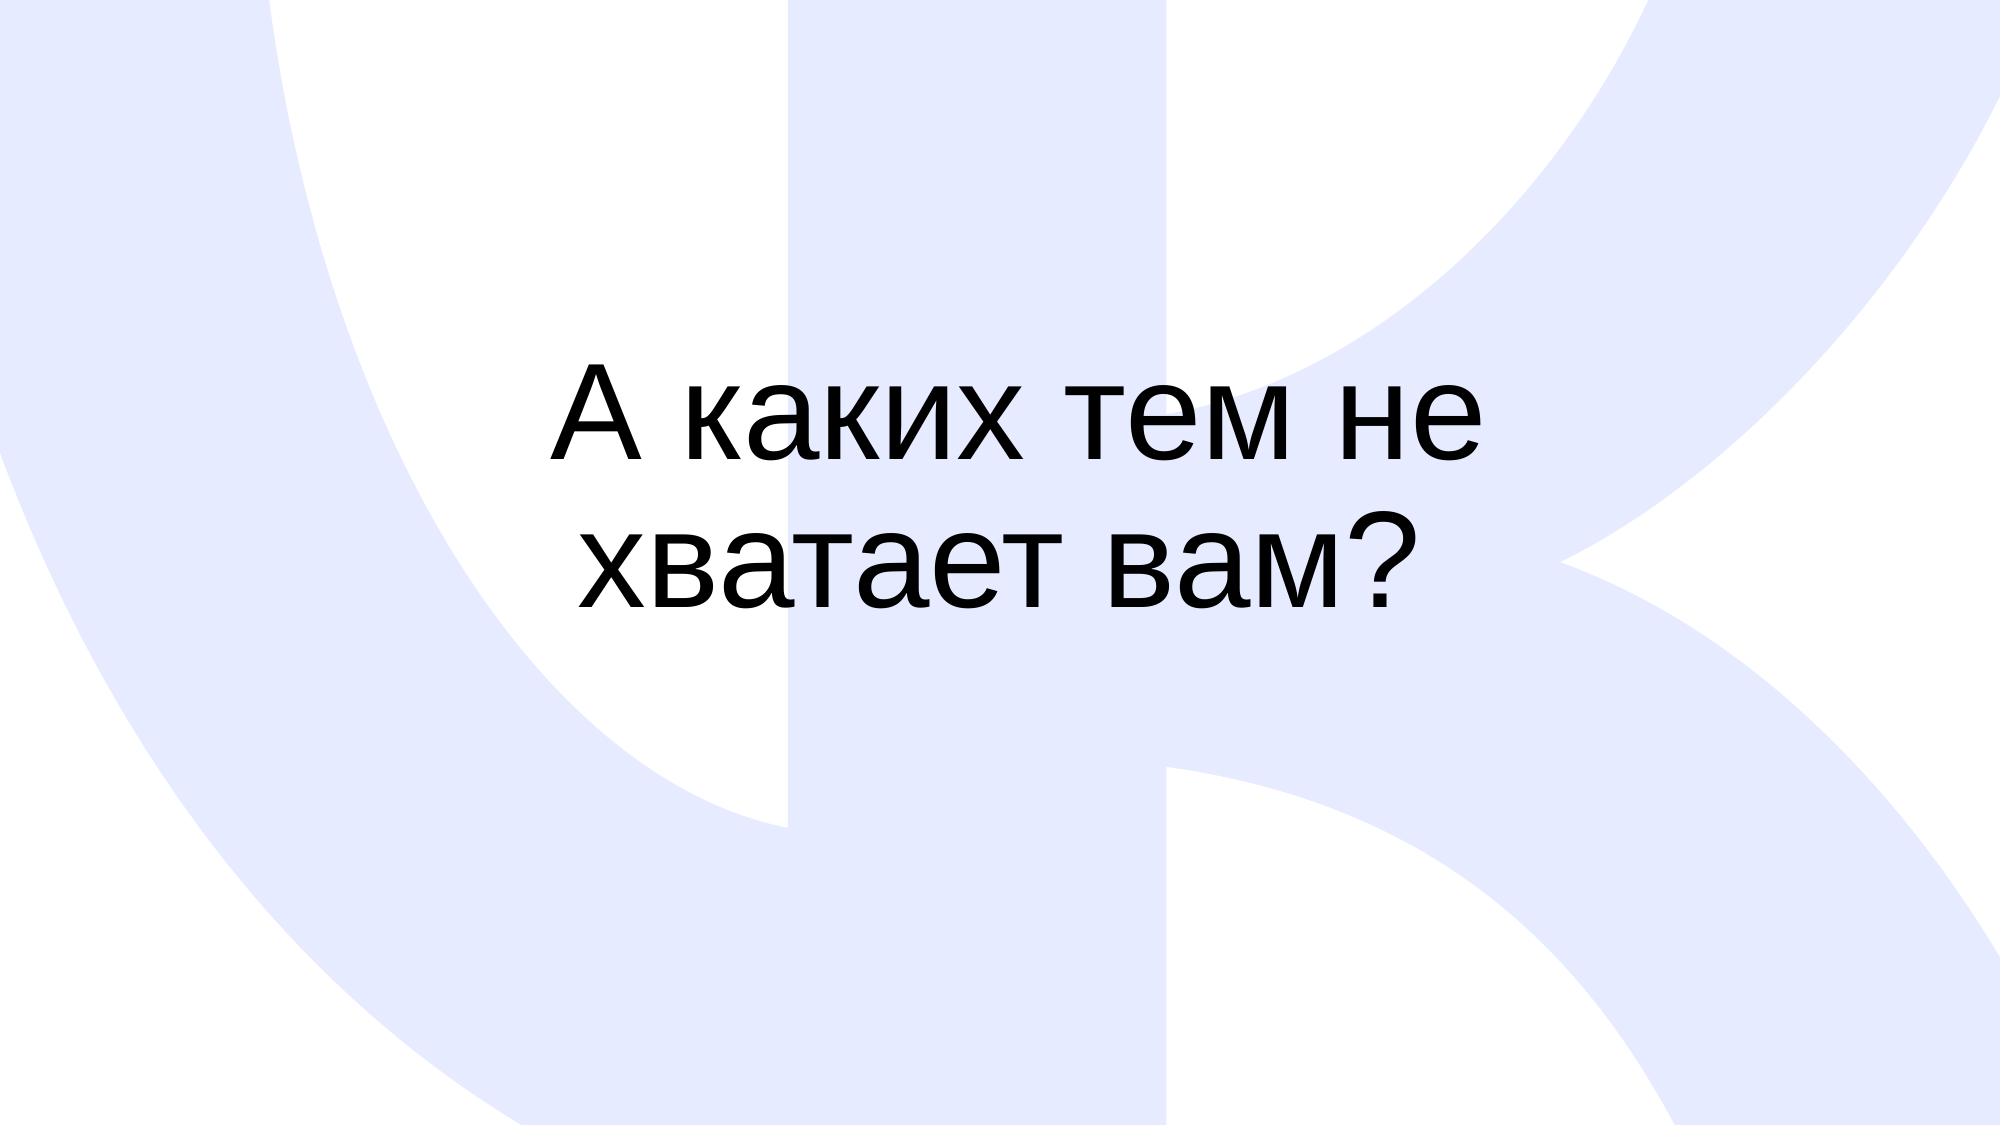

# А каких тем не хватает вам?